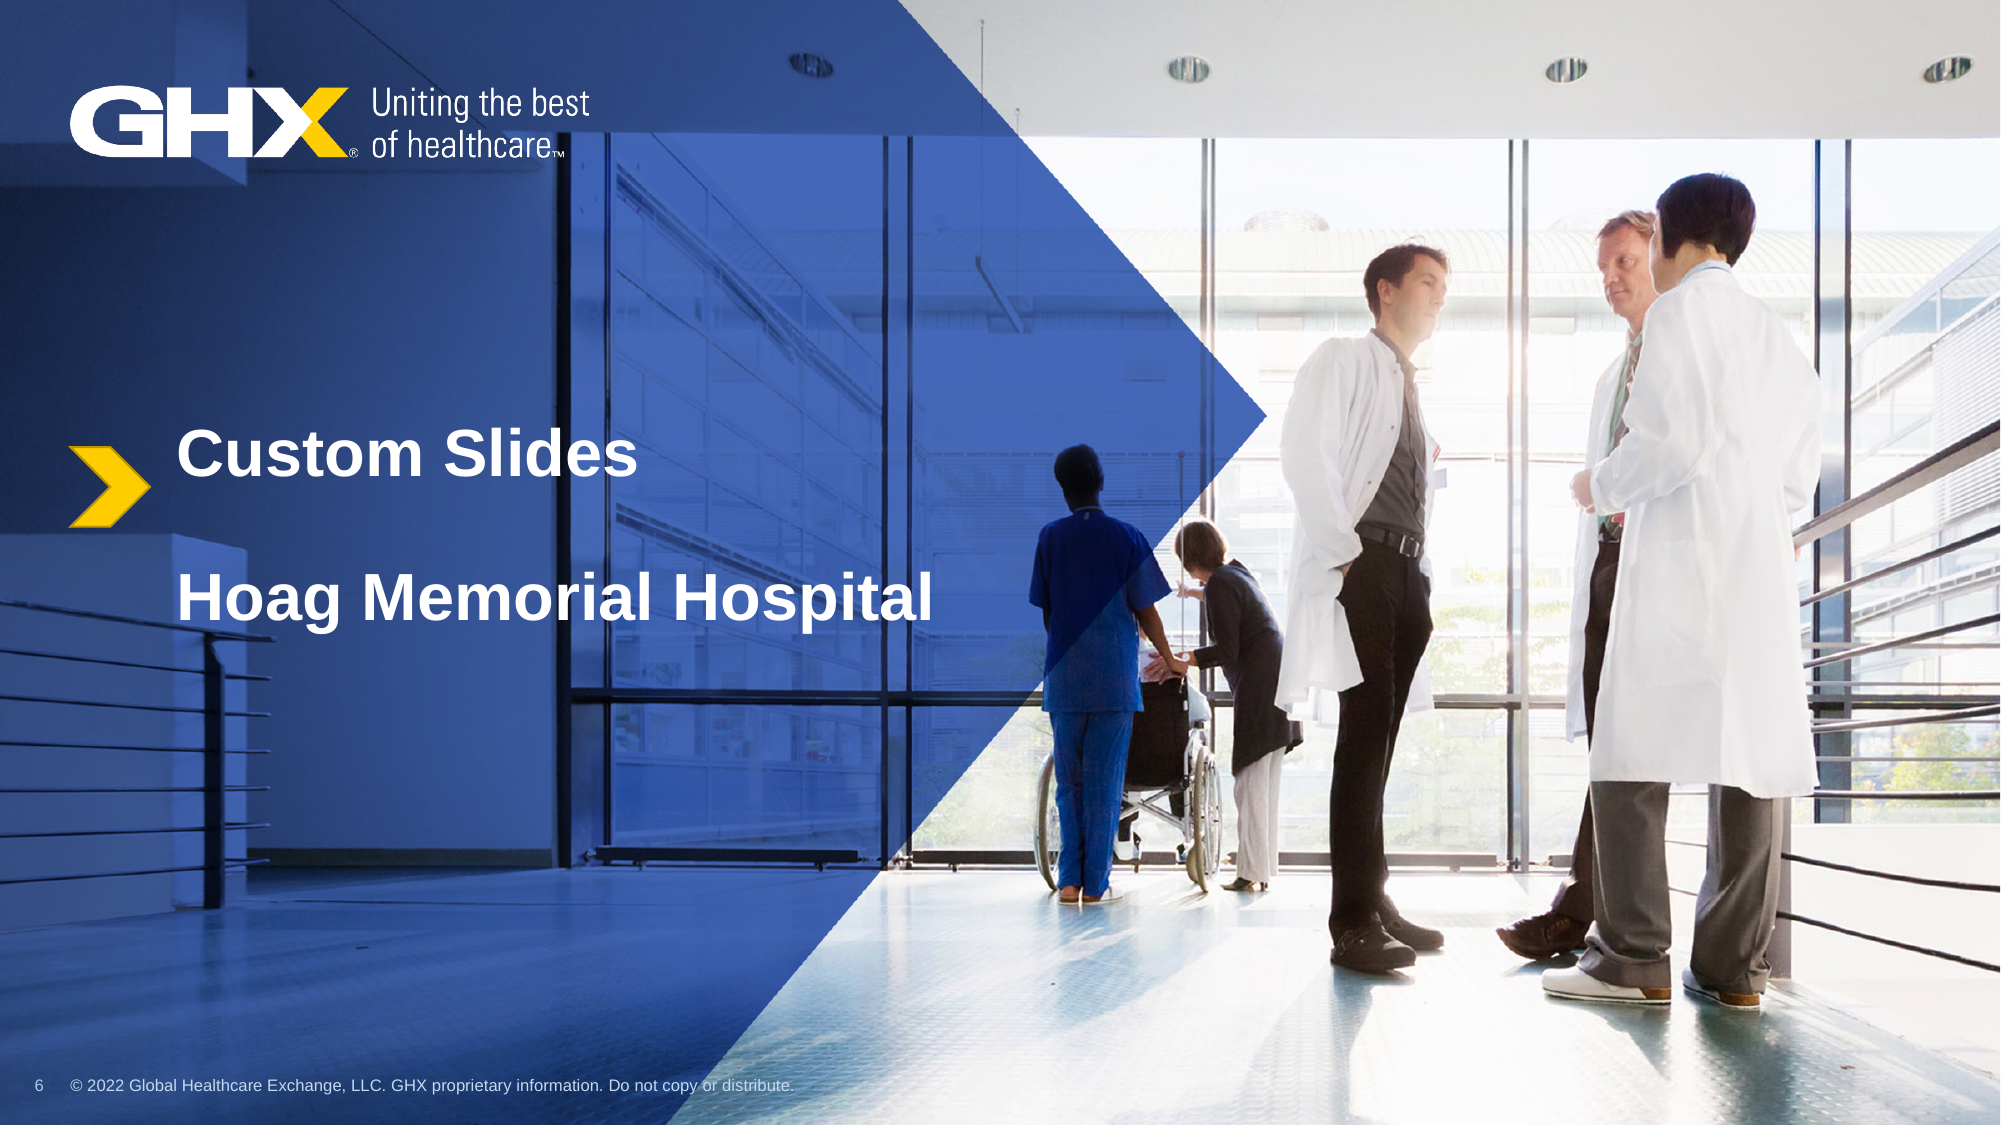

# Custom Slides                                                                  Hoag Memorial Hospital
© 2022 Global Healthcare Exchange, LLC. GHX proprietary information. Do not copy or distribute.